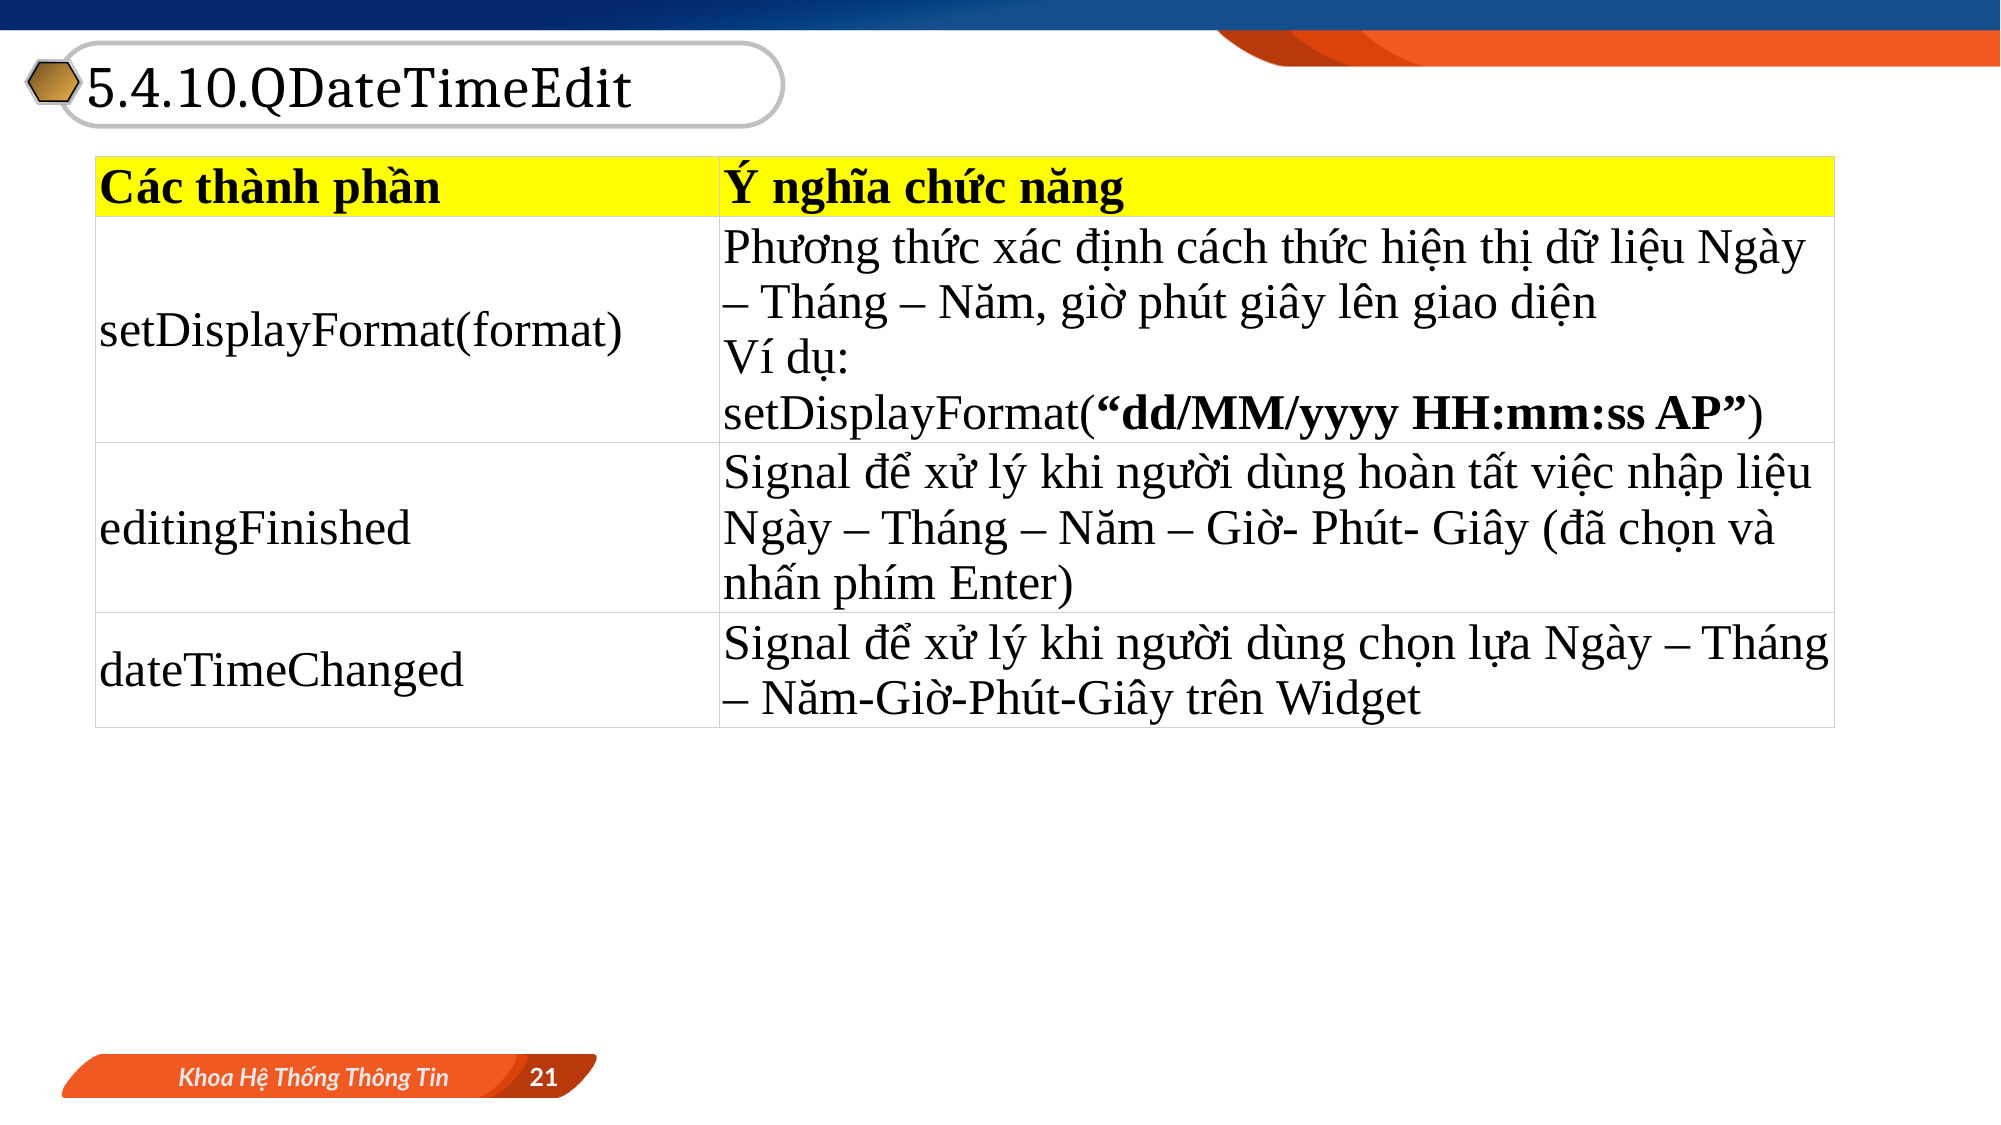

5.4.10.QDateTimeEdit

| Các thành phần | Ý nghĩa chức năng |
| --- | --- |
| setDisplayFormat(format) | Phương thức xác định cách thức hiện thị dữ liệu Ngày – Tháng – Năm, giờ phút giây lên giao diện Ví dụ: setDisplayFormat(“dd/MM/yyyy HH:mm:ss AP”) |
| editingFinished | Signal để xử lý khi người dùng hoàn tất việc nhập liệu Ngày – Tháng – Năm – Giờ- Phút- Giây (đã chọn và nhấn phím Enter) |
| dateTimeChanged | Signal để xử lý khi người dùng chọn lựa Ngày – Tháng – Năm-Giờ-Phút-Giây trên Widget |
21
Khoa Hệ Thống Thông Tin